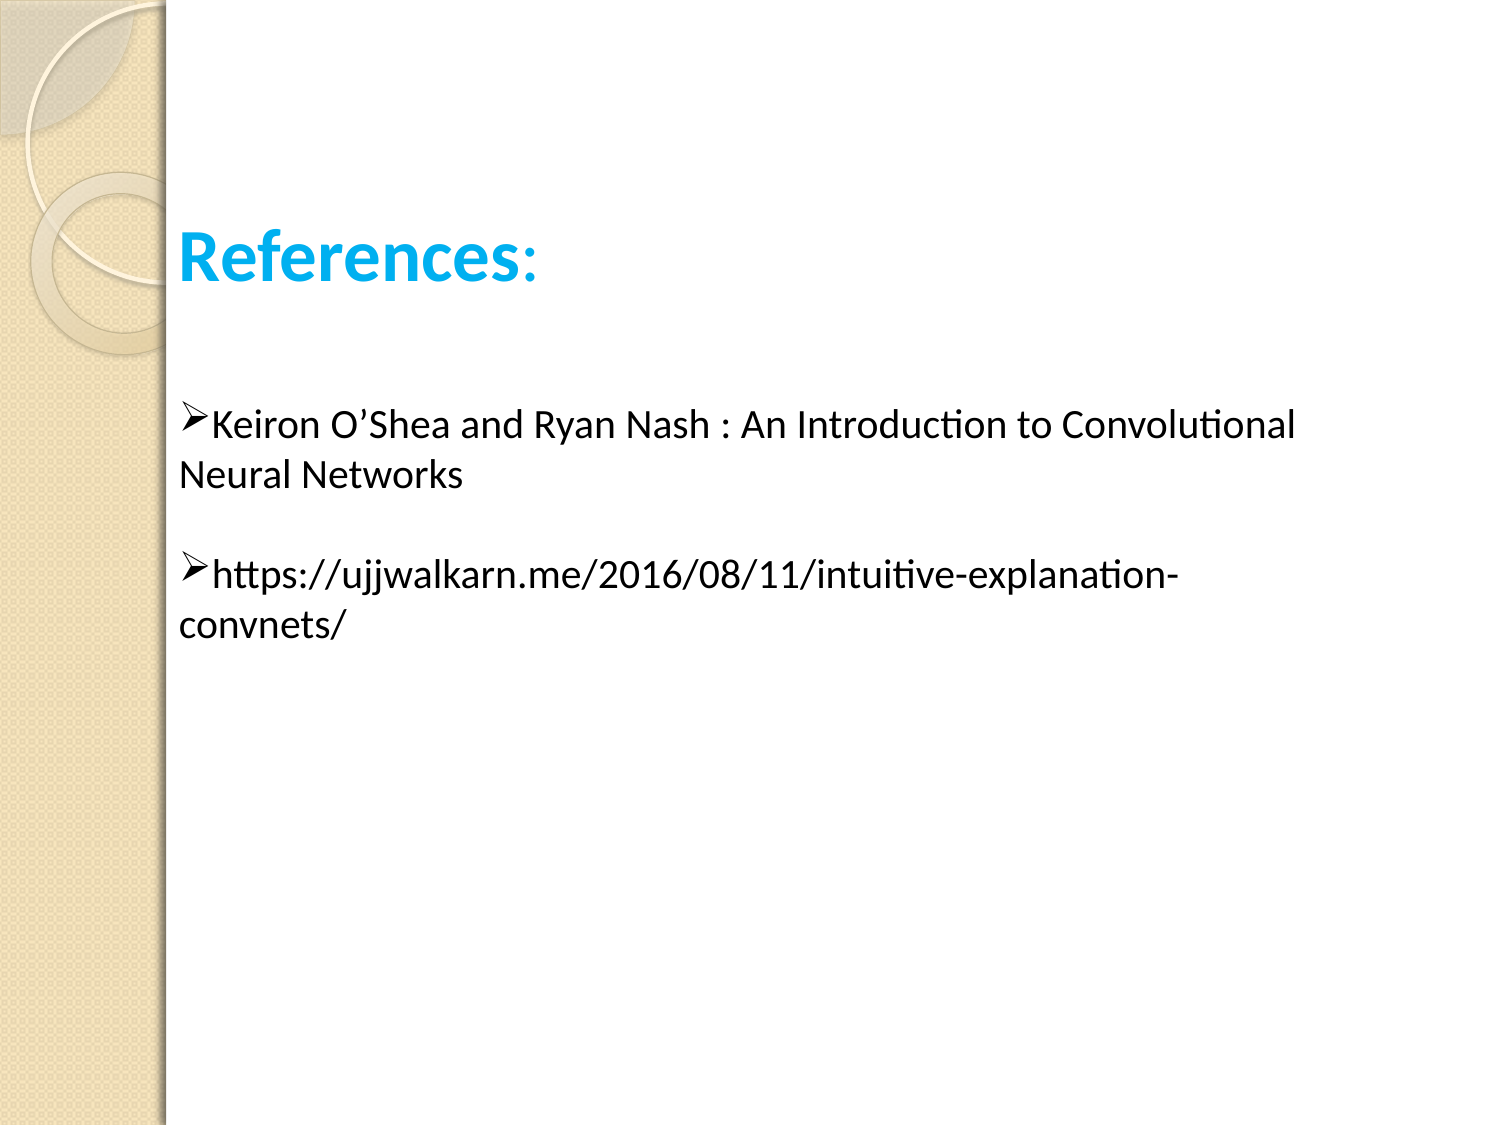

References:

Keiron O’Shea and Ryan Nash : An Introduction to Convolutional Neural Networks

https://ujjwalkarn.me/2016/08/11/intuitive-explanation-convnets/